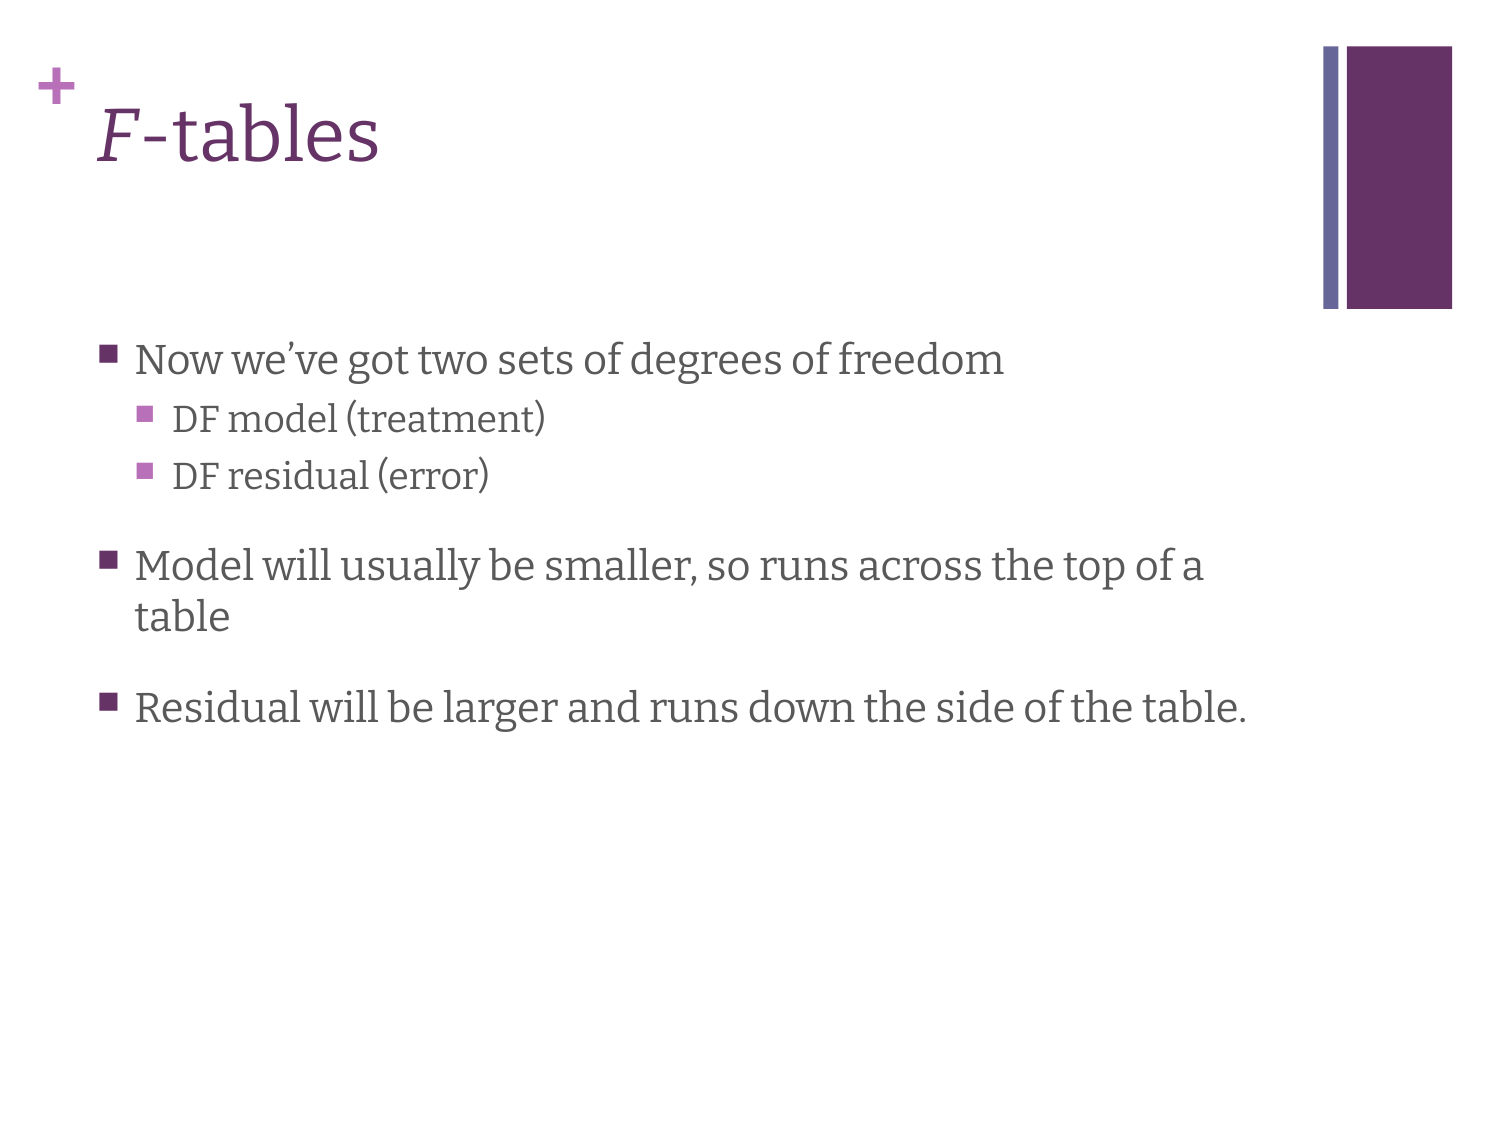

# F-tables
Now we’ve got two sets of degrees of freedom
DF model (treatment)
DF residual (error)
Model will usually be smaller, so runs across the top of a table
Residual will be larger and runs down the side of the table.